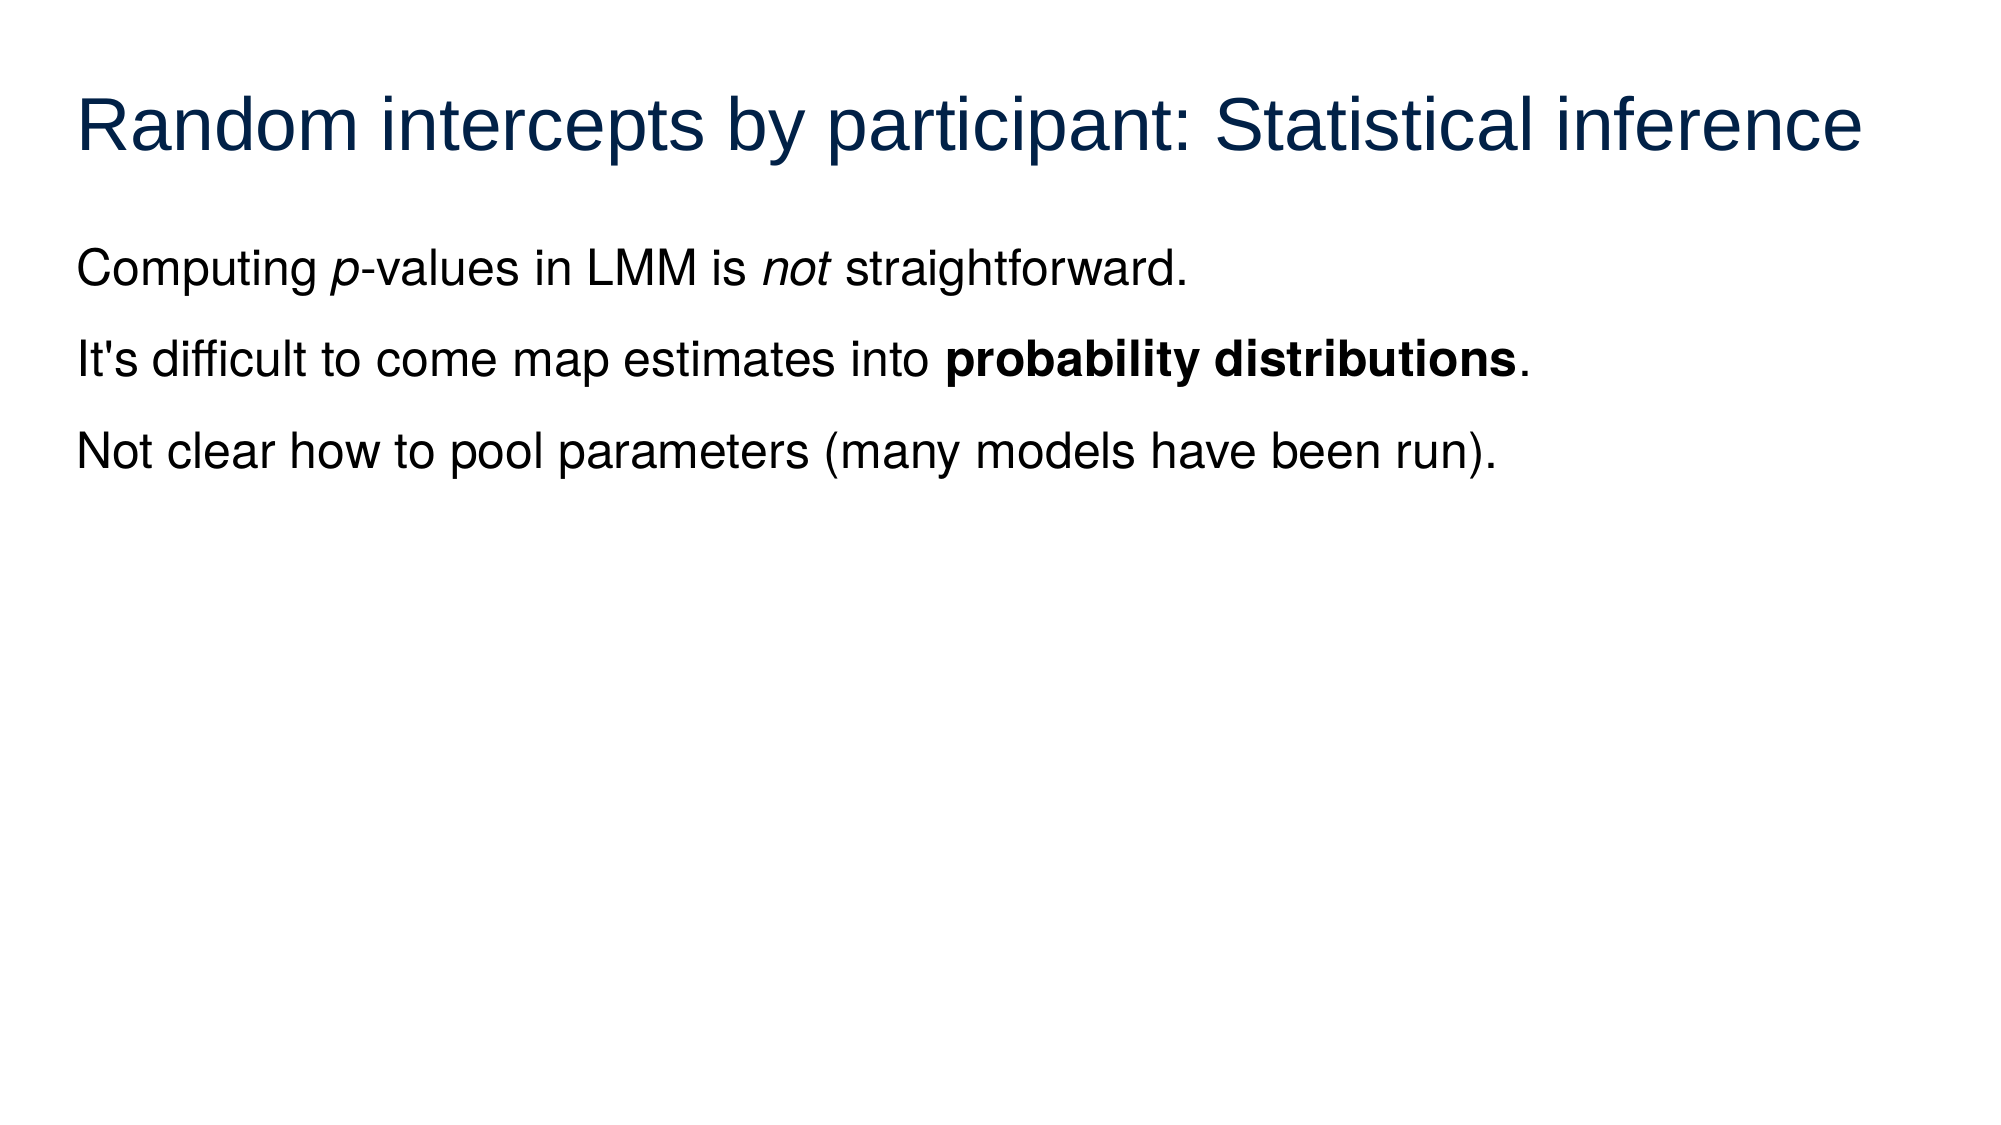

# Random intercepts by participant: Statistical inference
Computing p-values in LMM is not straightforward.
It's difficult to come map estimates into probability distributions.
Not clear how to pool parameters (many models have been run).